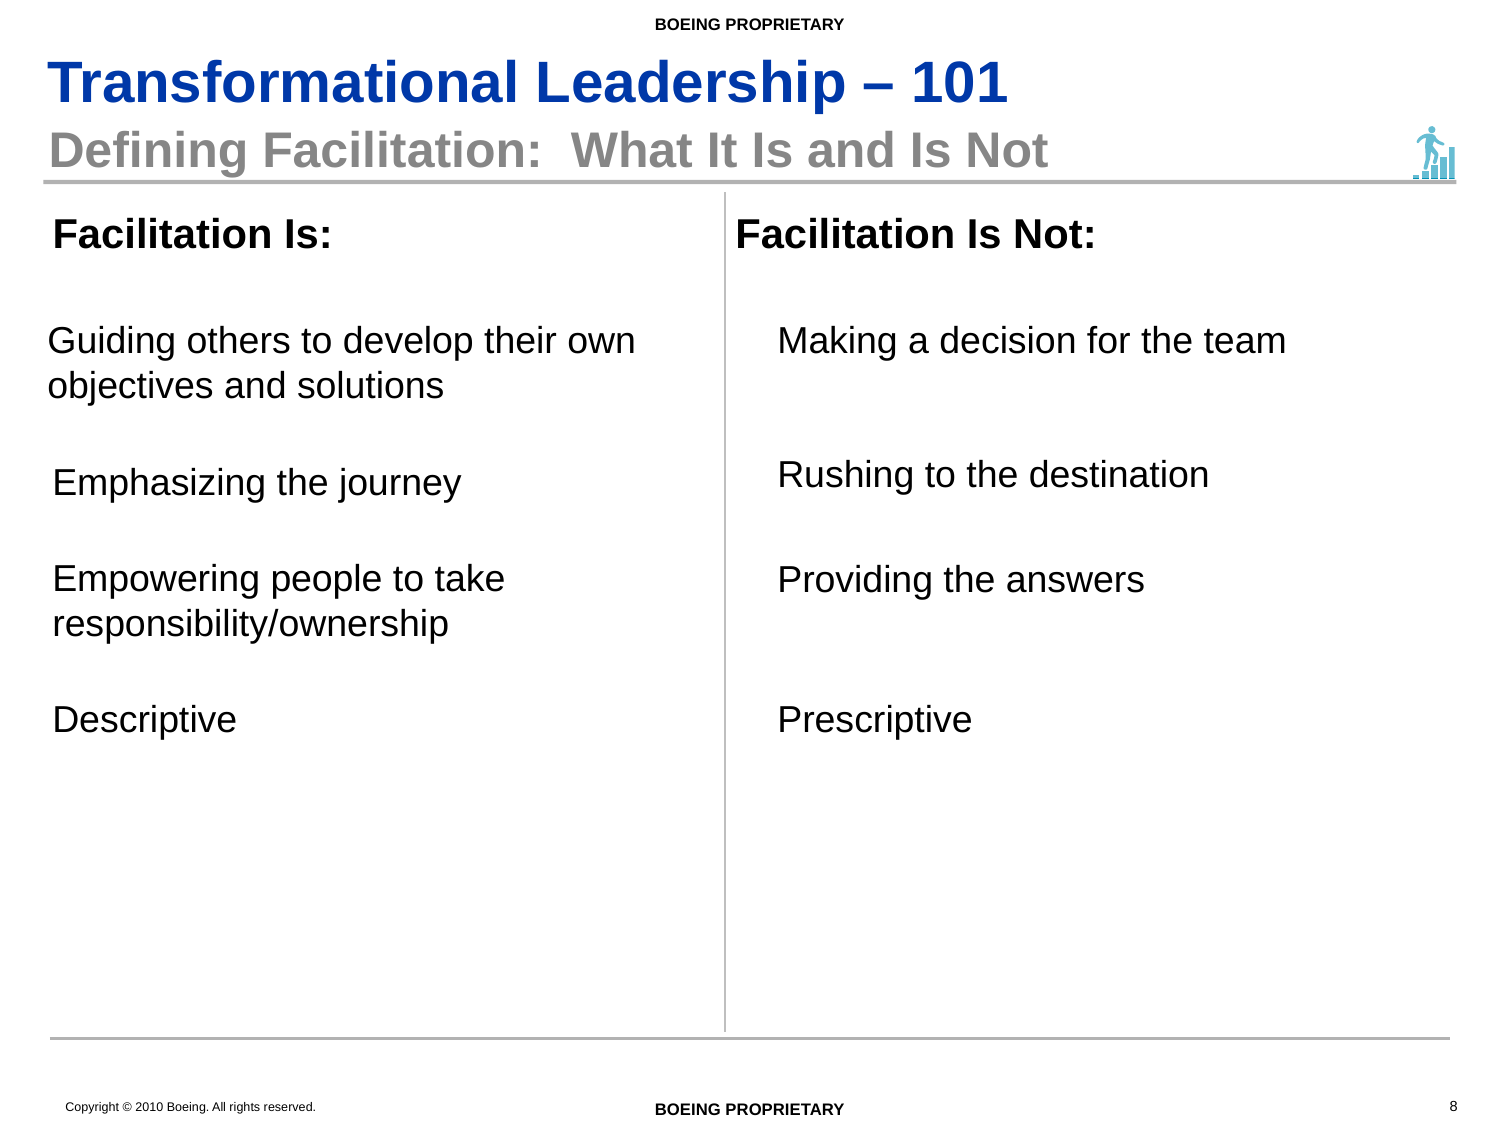

# Defining Facilitation:  What It Is and Is Not
Facilitation Is:			    Facilitation Is Not:

Guiding others to develop their own objectives and solutions
Making a decision for the team
Rushing to the destination
Emphasizing the journey
Empowering people to take responsibility/ownership
Providing the answers
Descriptive
Prescriptive
8